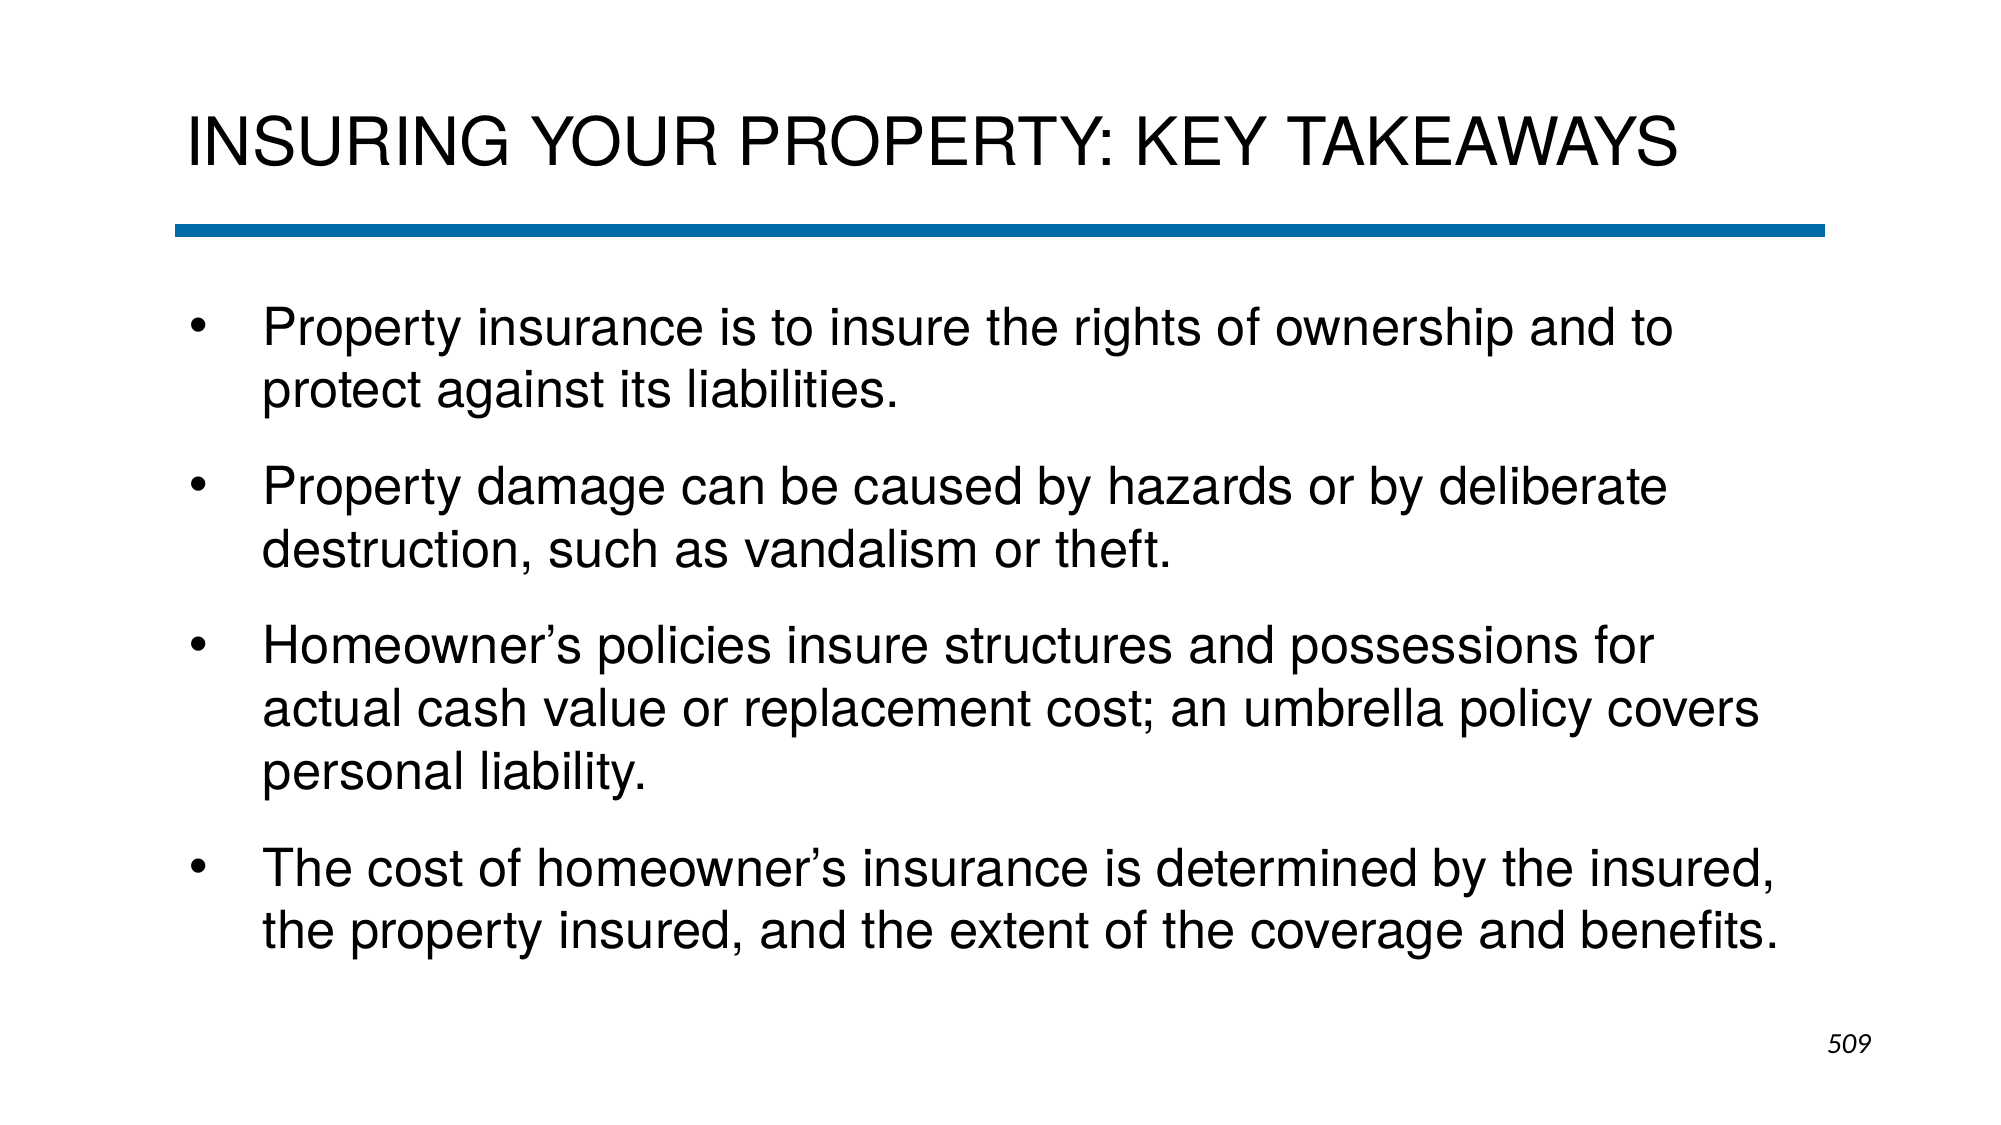

# Insuring Your Property: Key Takeaways
Property insurance is to insure the rights of ownership and to protect against its liabilities.
Property damage can be caused by hazards or by deliberate destruction, such as vandalism or theft.
Homeowner’s policies insure structures and possessions for actual cash value or replacement cost; an umbrella policy covers personal liability.
The cost of homeowner’s insurance is determined by the insured, the property insured, and the extent of the coverage and benefits.

1-509